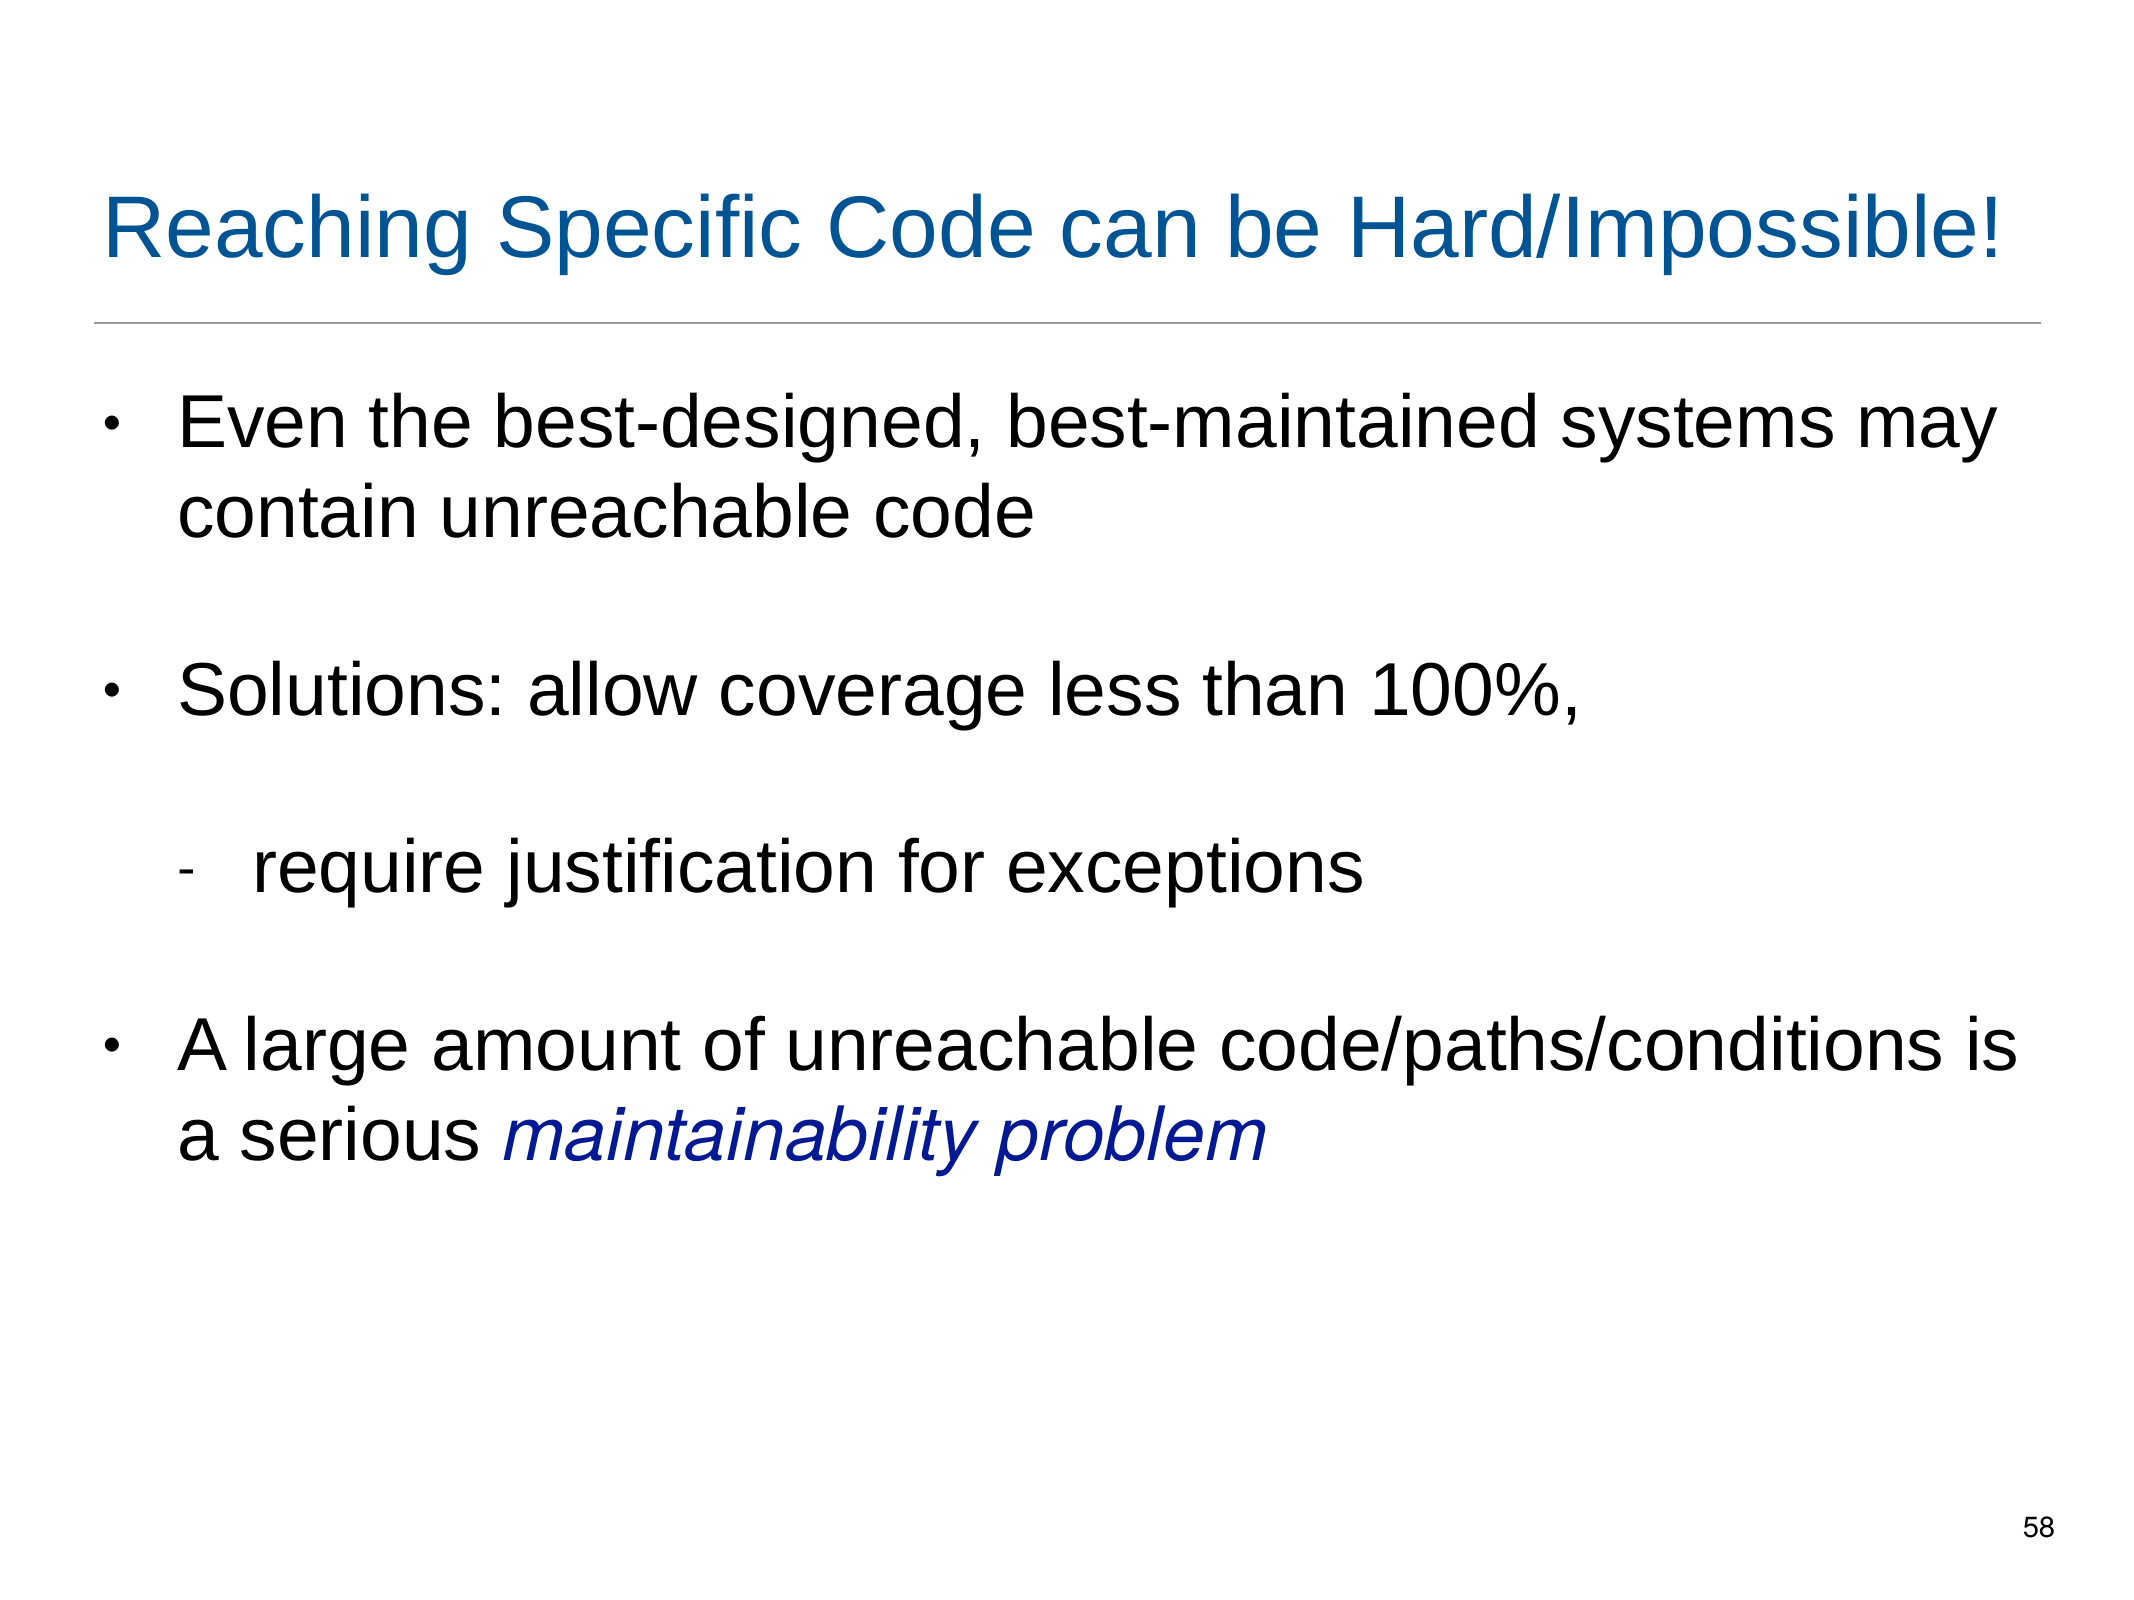

# Reaching Specific Code can be Hard/Impossible!
Even the best-designed, best-maintained systems may contain unreachable code
Solutions: allow coverage less than 100%,
require justification for exceptions
A large amount of unreachable code/paths/conditions is a serious maintainability problem
58